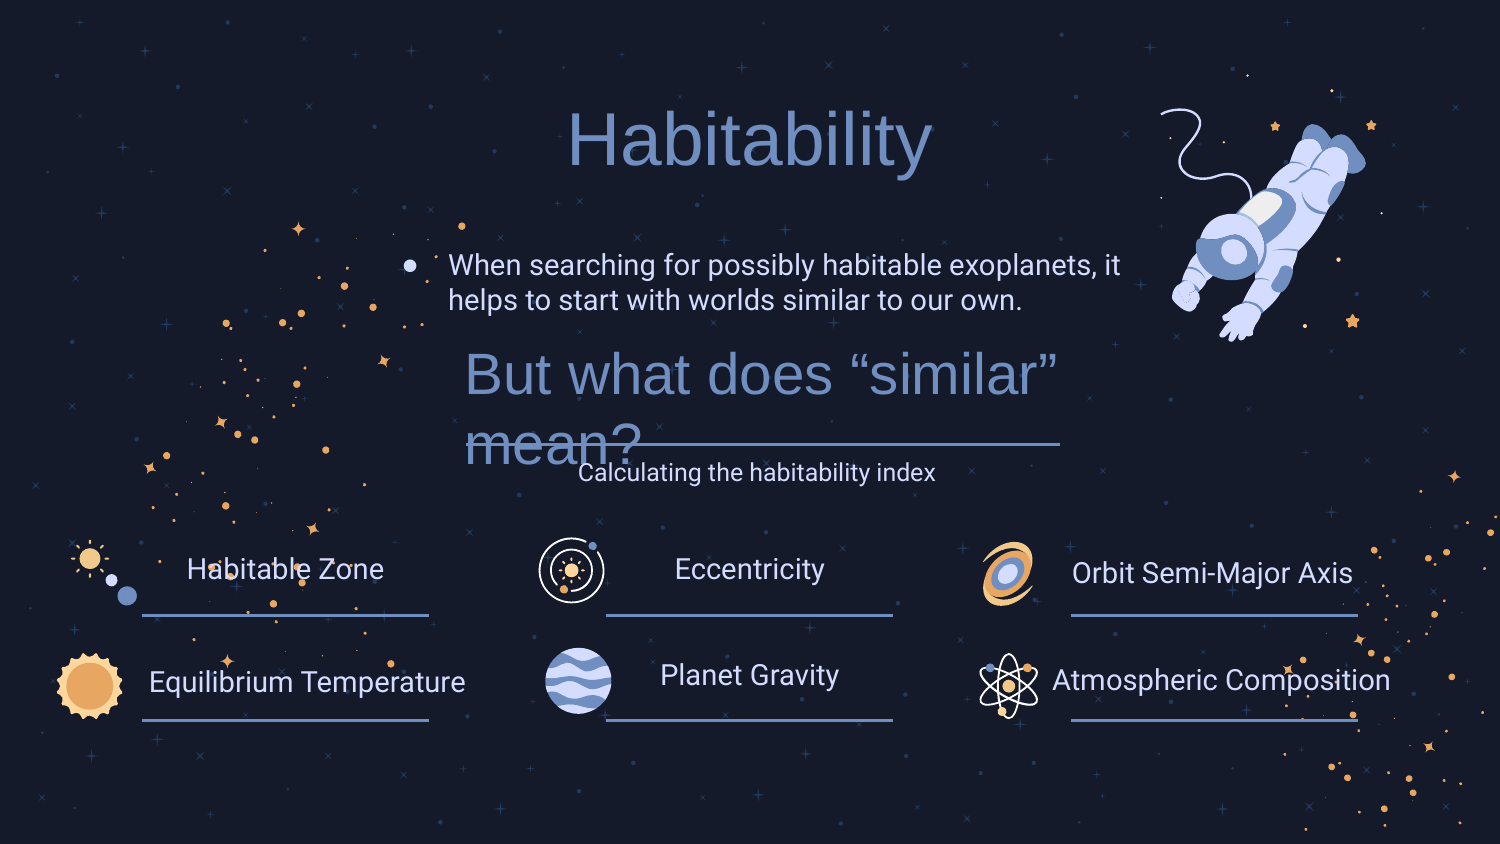

# Habitability
When searching for possibly habitable exoplanets, it helps to start with worlds similar to our own.

But what does “similar” mean?
Calculating the habitability index

Habitable Zone
Eccentricity
Orbit Semi-Major Axis

Planet Gravity
Atmospheric Composition
Equilibrium Temperature